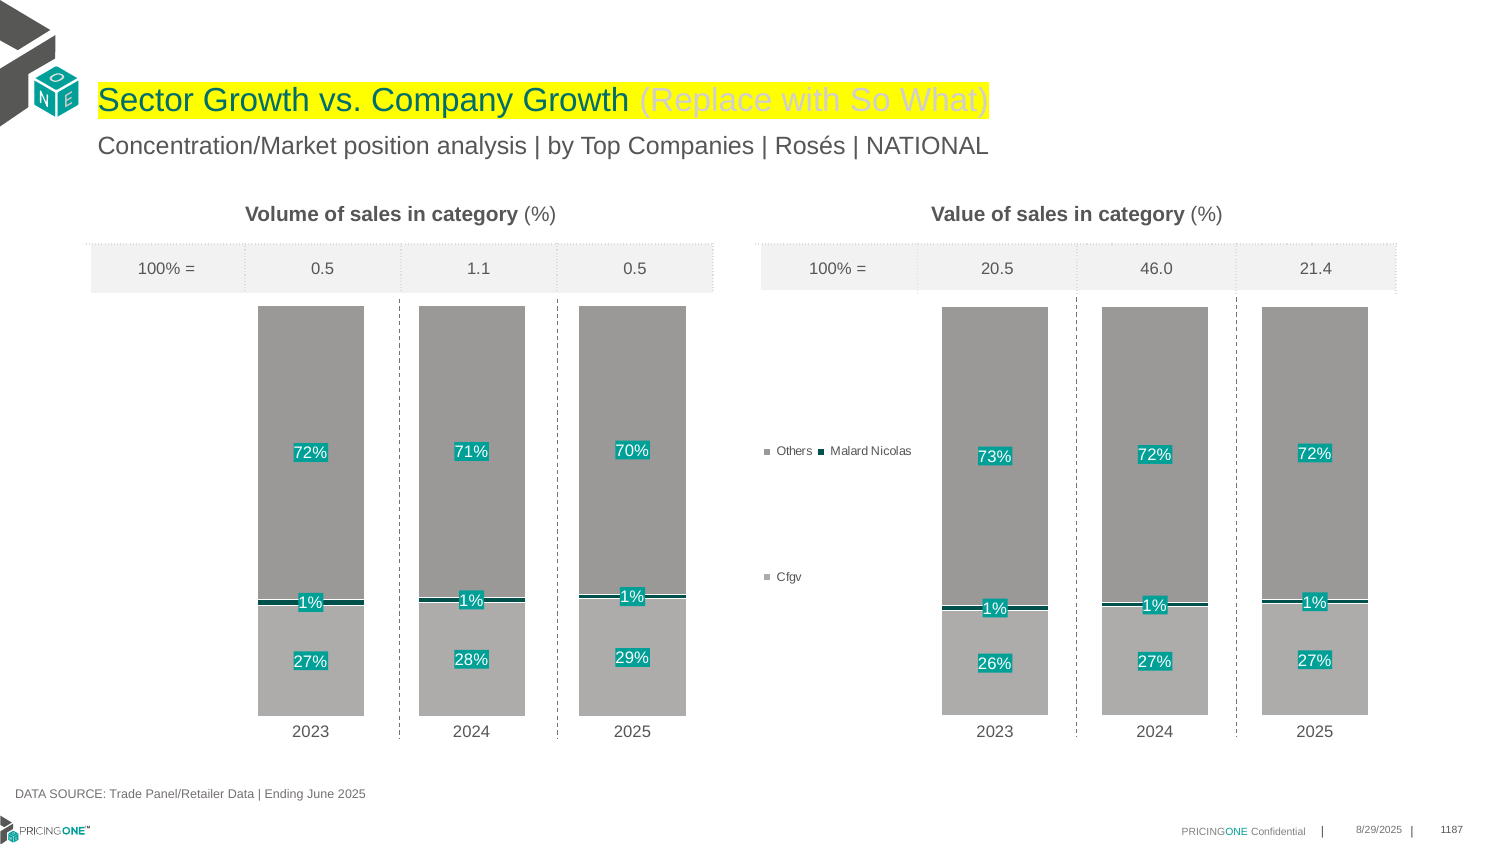

# Sector Growth vs. Company Growth (Replace with So What)
Concentration/Market position analysis | by Top Companies | Rosés | NATIONAL
| Volume of sales in category (%) |  |  |  |
| --- | --- | --- | --- |
| 100% = | 0.5 | 1.1 | 0.5 |
| Value of sales in category (%) |  |  |  |
| --- | --- | --- | --- |
| 100% = | 20.5 | 46.0 | 21.4 |

### Chart

| Category | Cfgv | Malard Nicolas | Others |
|---|---|---|---|
| 2023 | 0.2706830647856101 | 0.01330309624522197 | 0.7160138389691679 |
| 2024 | 0.2780334451551233 | 0.01074919392360514 | 0.7112173609212716 |
| 2025 | 0.28627597828122076 | 0.009956390813206017 | 0.7037676309055733 |

### Chart

| Category | Cfgv | Malard Nicolas | Others |
|---|---|---|---|
| 2023 | 0.2568602792184314 | 0.01158873507855075 | 0.7315509857030179 |
| 2024 | 0.26559883152088287 | 0.009842688992926804 | 0.7245584794861905 |
| 2025 | 0.2735280230954241 | 0.009121083416137894 | 0.7173508934884381 |
DATA SOURCE: Trade Panel/Retailer Data | Ending June 2025

8/29/2025
1187